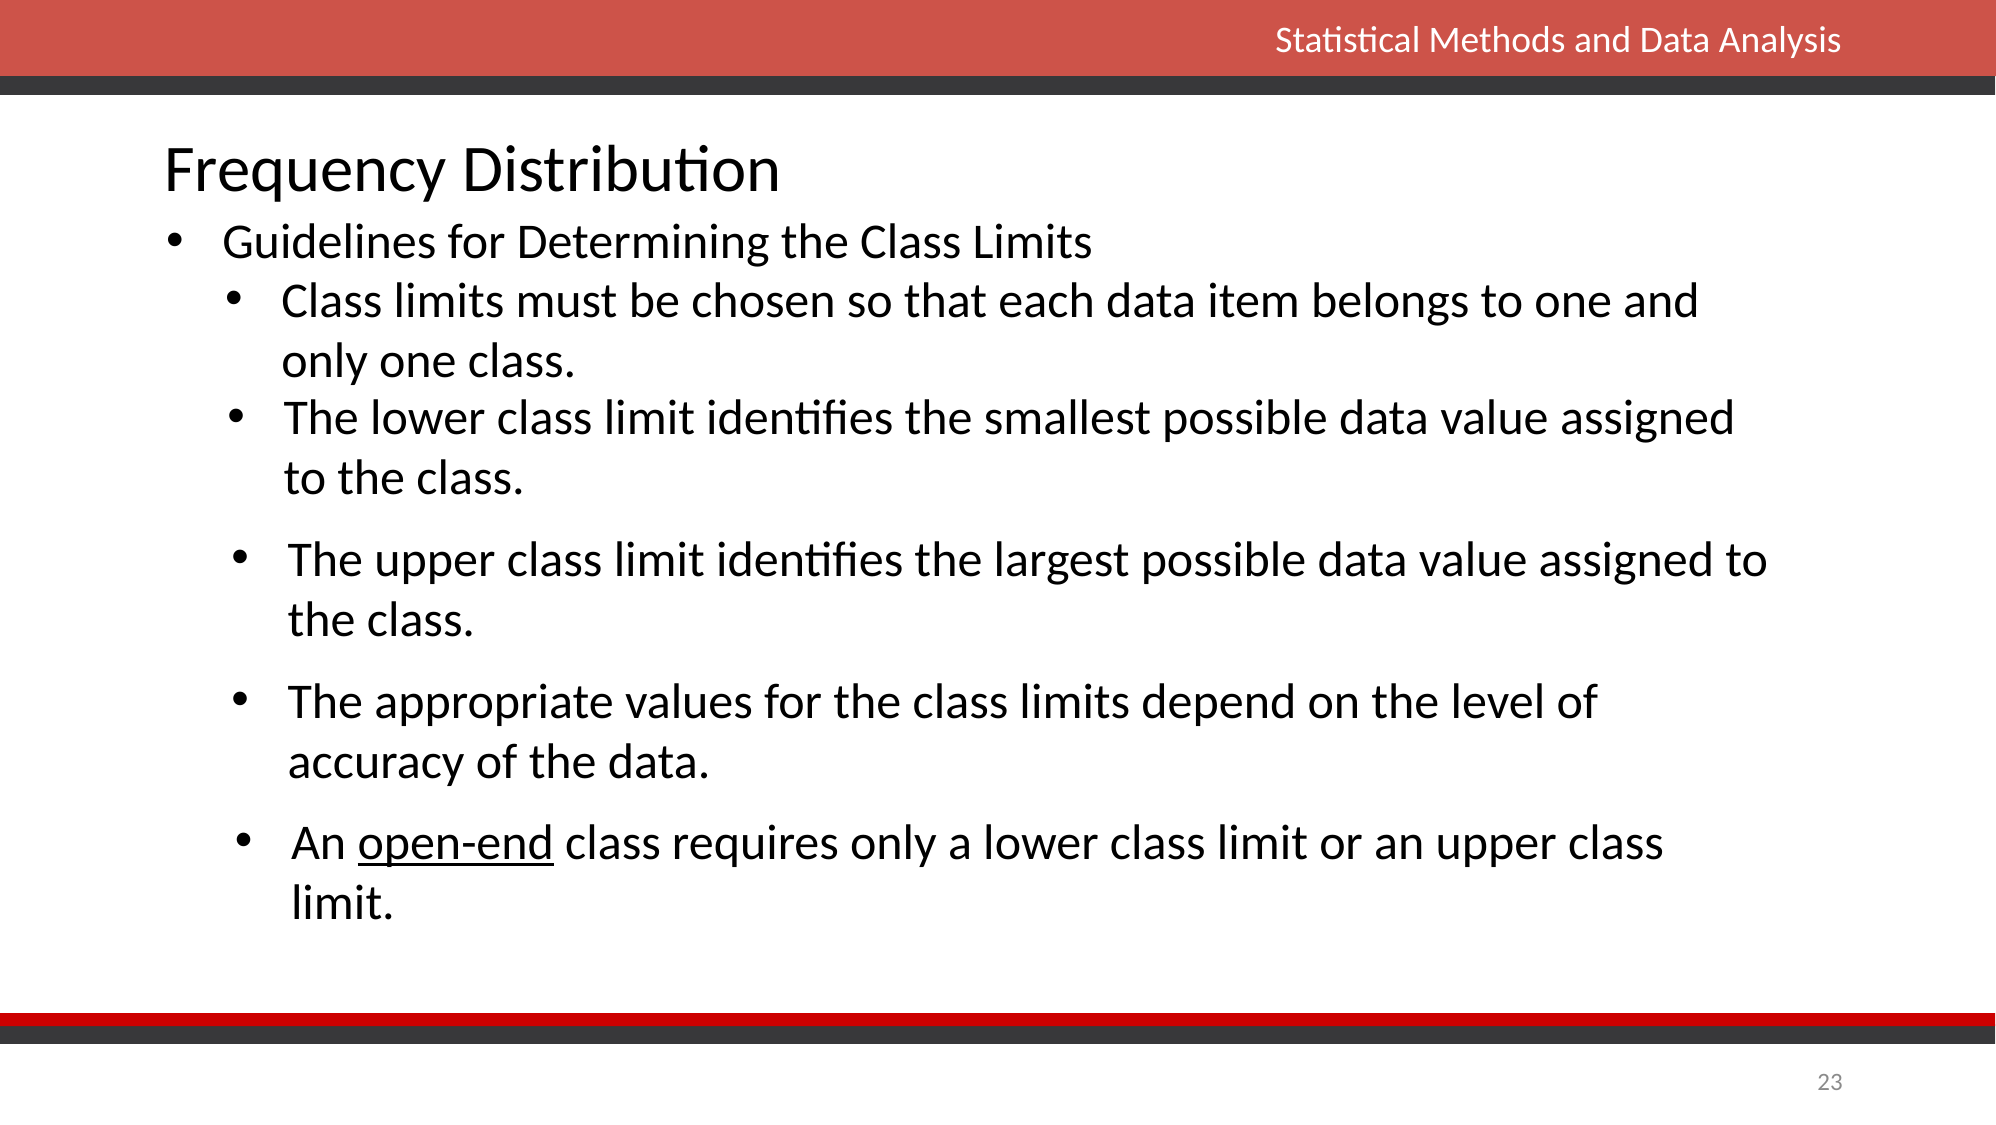

Frequency Distribution
Guidelines for Determining the Class Limits
Class limits must be chosen so that each data item belongs to one and only one class.
The lower class limit identifies the smallest possible data value assigned to the class.
The upper class limit identifies the largest possible data value assigned to the class.
The appropriate values for the class limits depend on the level of accuracy of the data.
An open-end class requires only a lower class limit or an upper class limit.
23